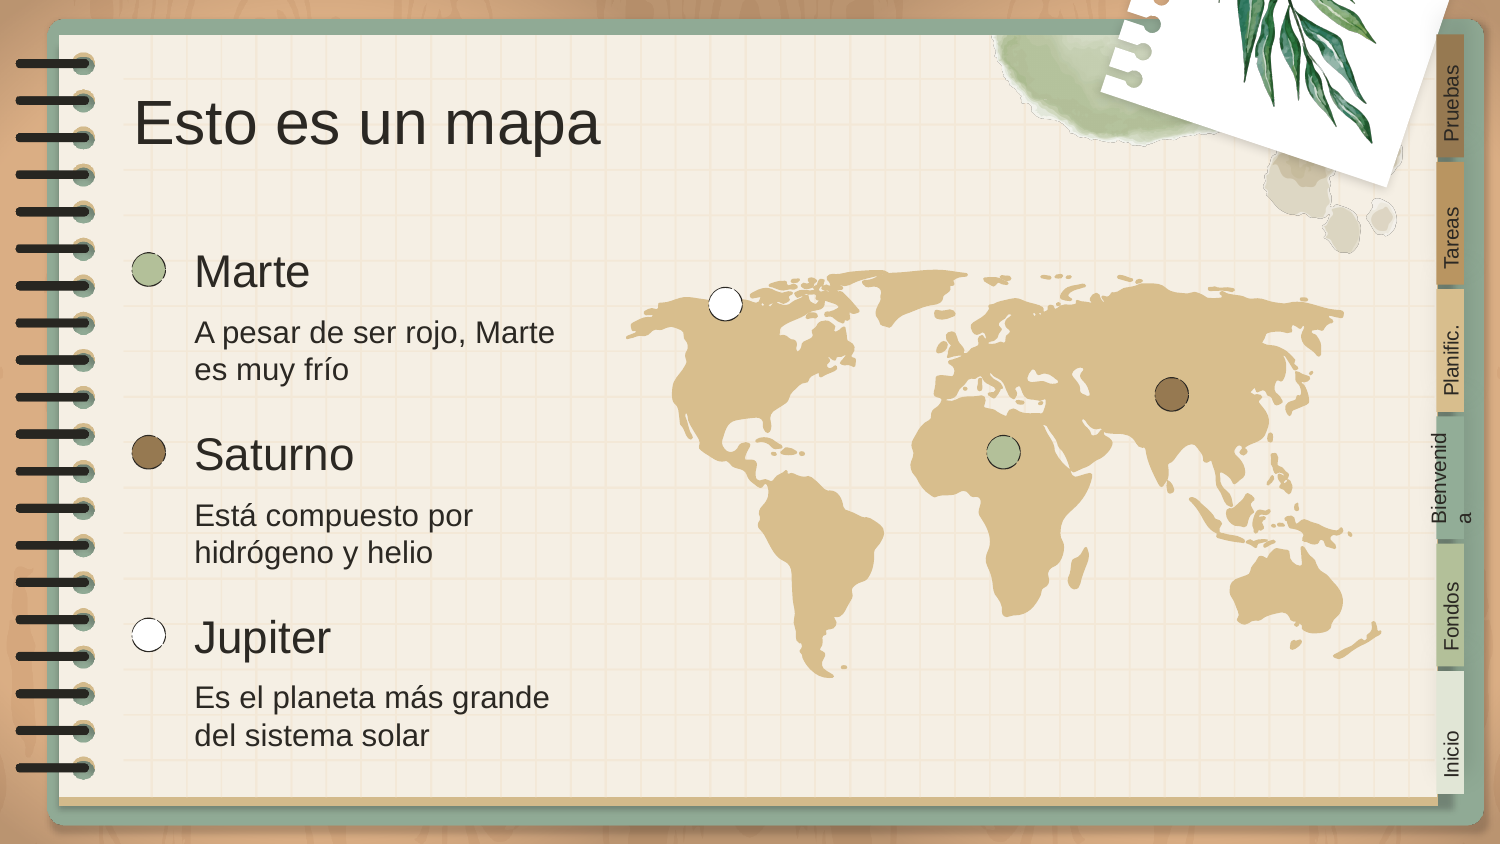

# Esto es un mapa
Pruebas
Tareas
Marte

A pesar de ser rojo, Marte es muy frío
Planific.

Saturno

Bienvenida
Está compuesto por hidrógeno y helio
Fondos
Jupiter

Es el planeta más grande del sistema solar
Inicio